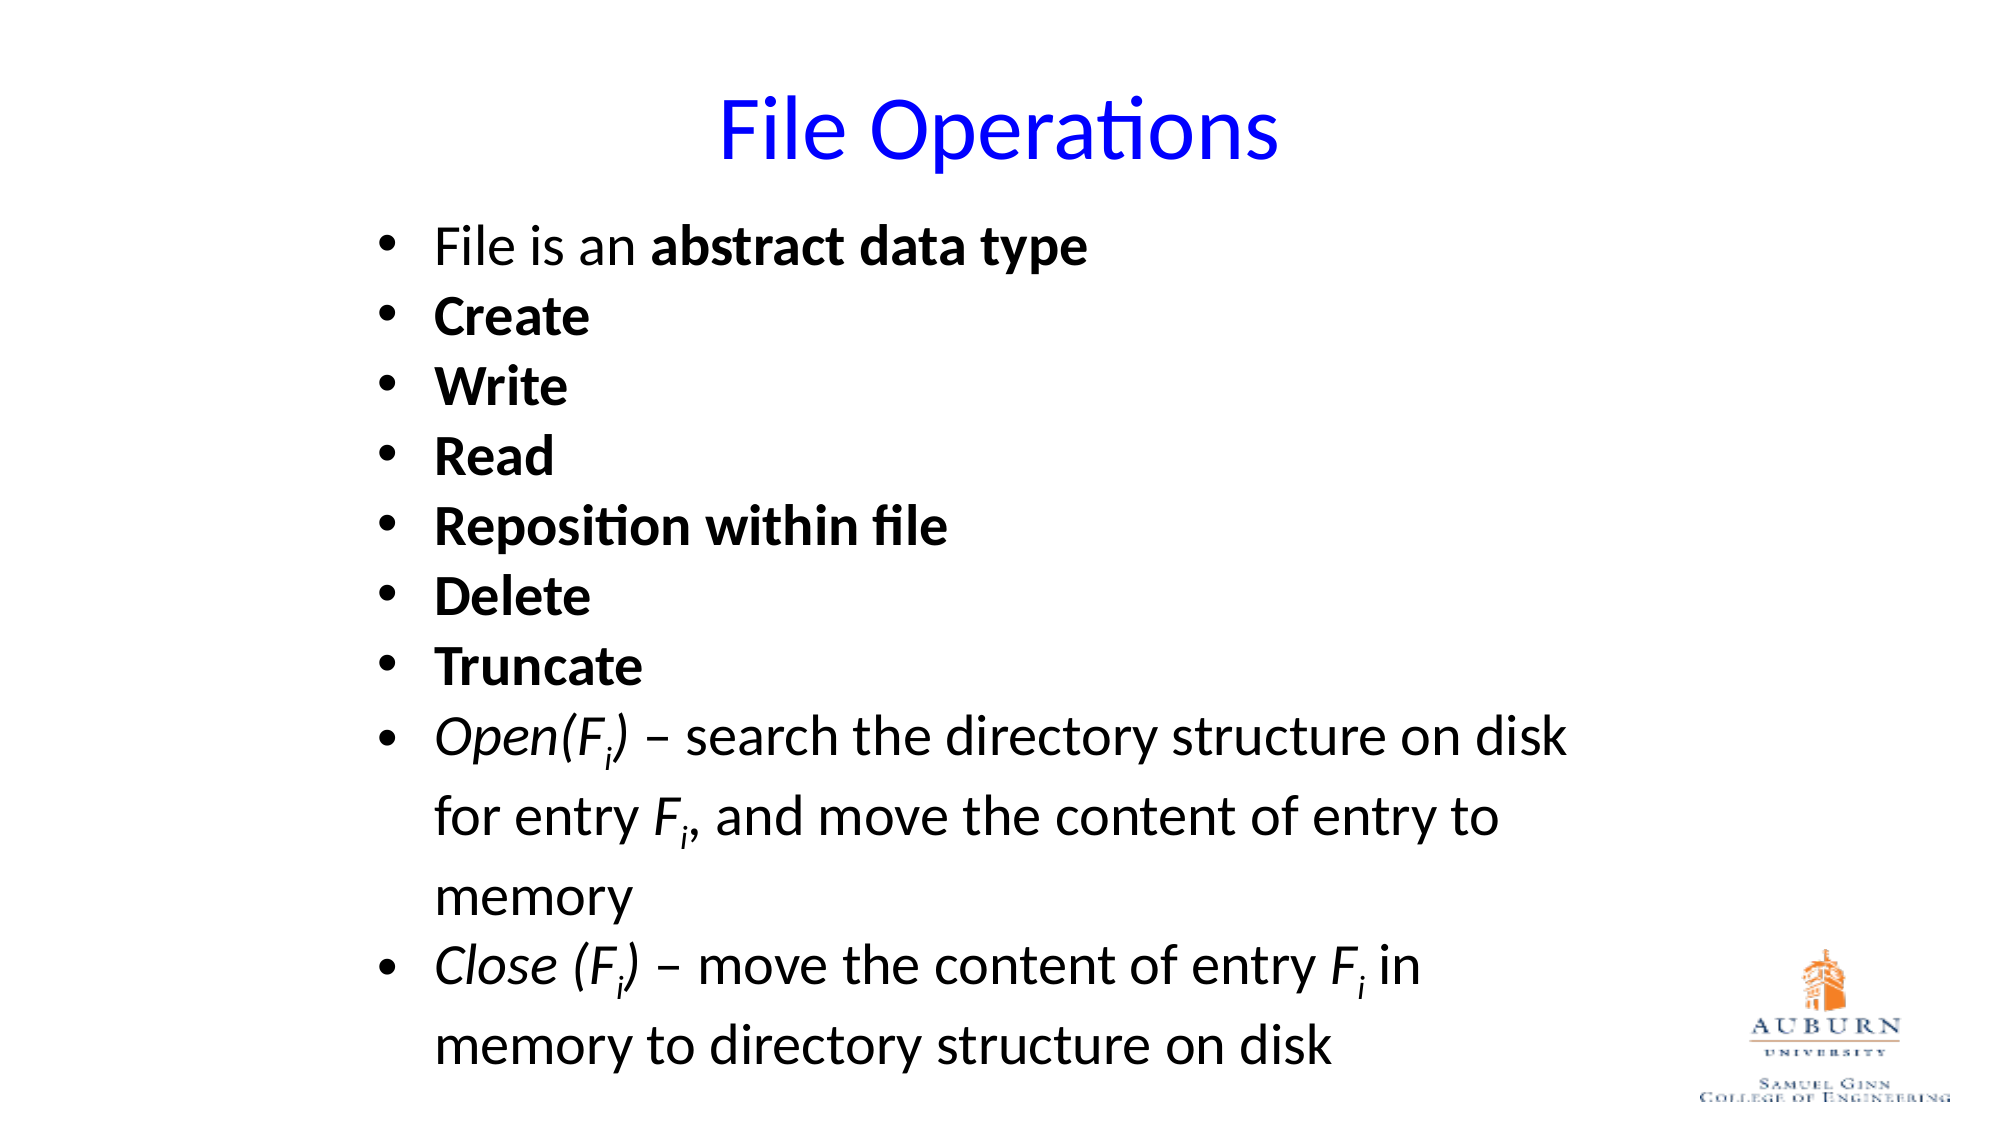

# File Operations
File is an abstract data type
Create
Write
Read
Reposition within file
Delete
Truncate
Open(Fi) – search the directory structure on disk for entry Fi, and move the content of entry to memory
Close (Fi) – move the content of entry Fi in memory to directory structure on disk